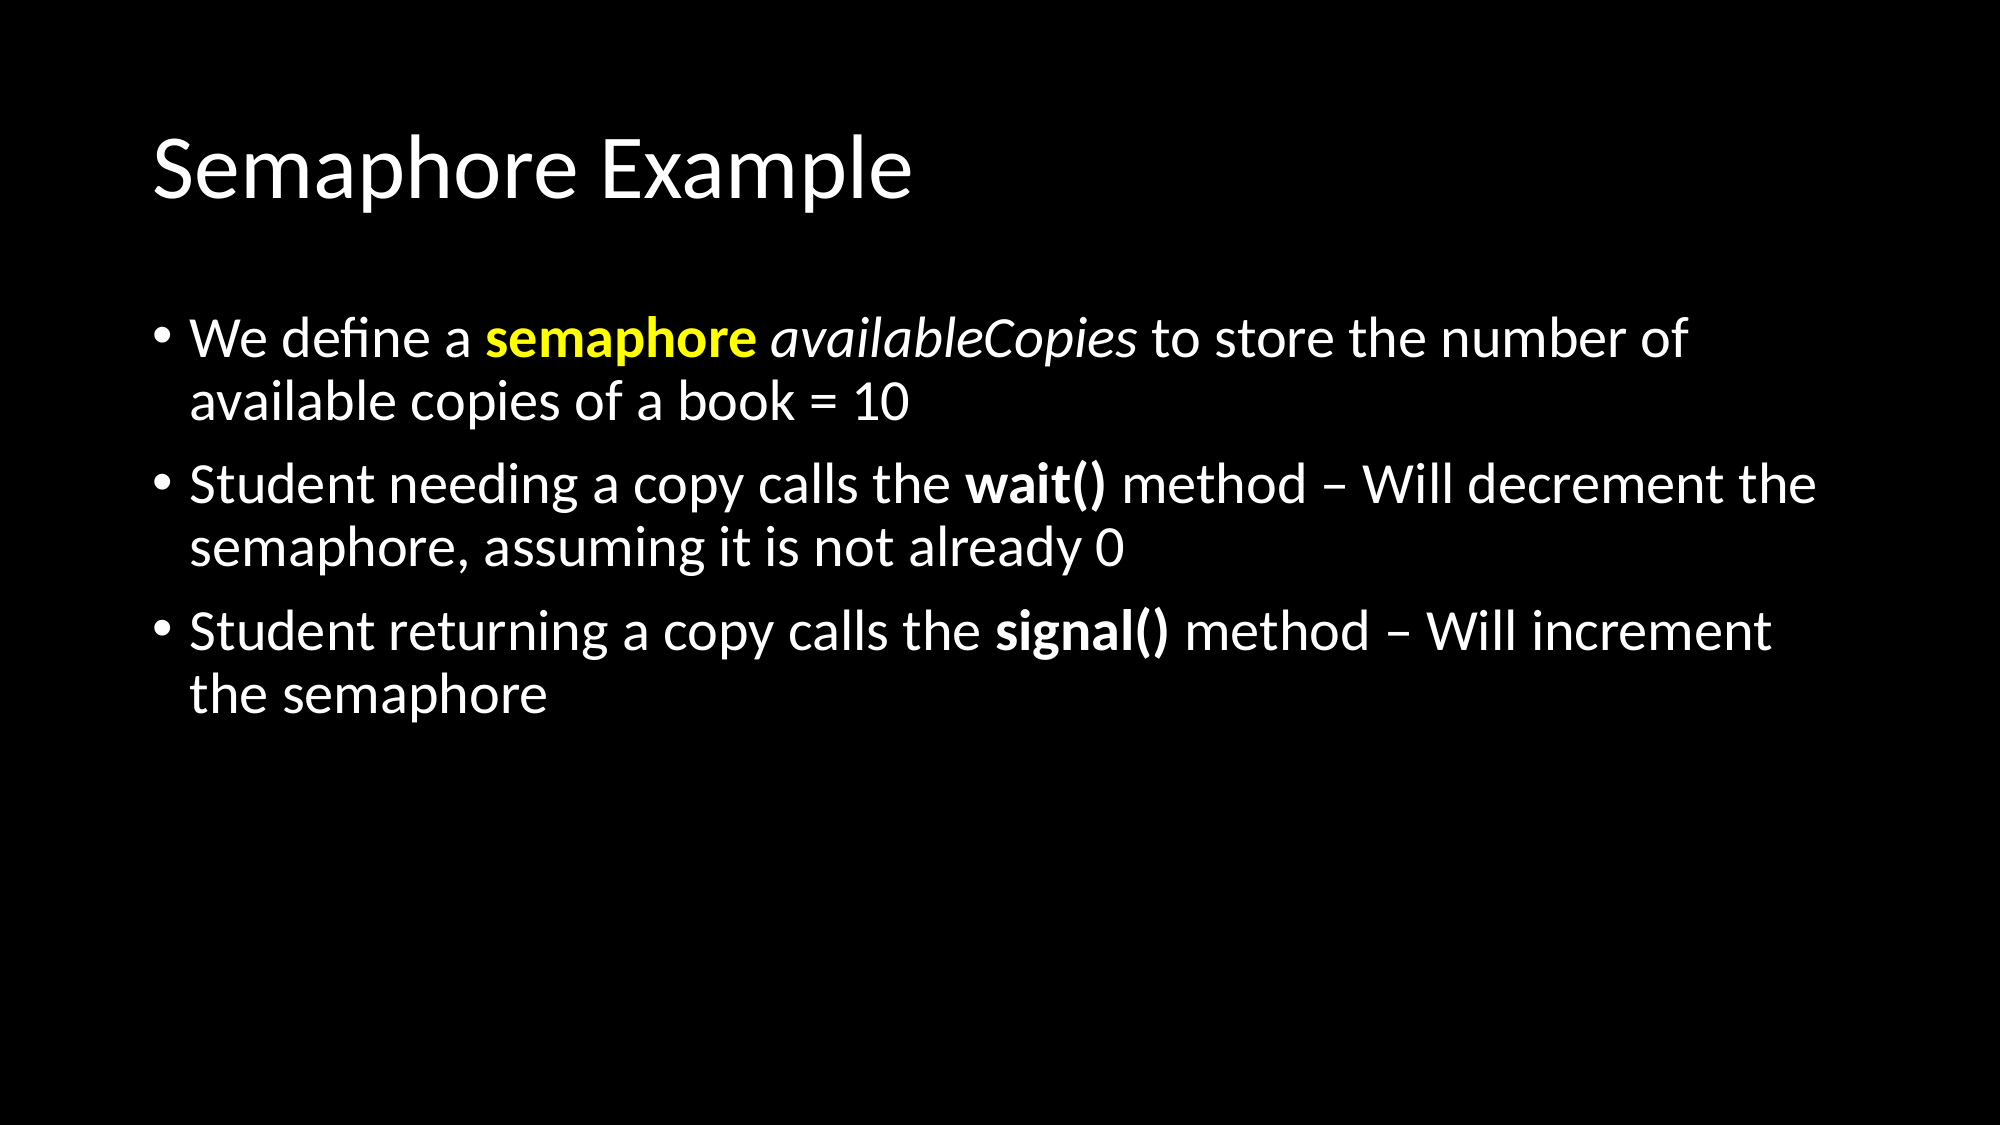

# Semaphore Example
We define a semaphore availableCopies to store the number of available copies of a book = 10
Student needing a copy calls the wait() method – Will decrement the semaphore, assuming it is not already 0
Student returning a copy calls the signal() method – Will increment the semaphore